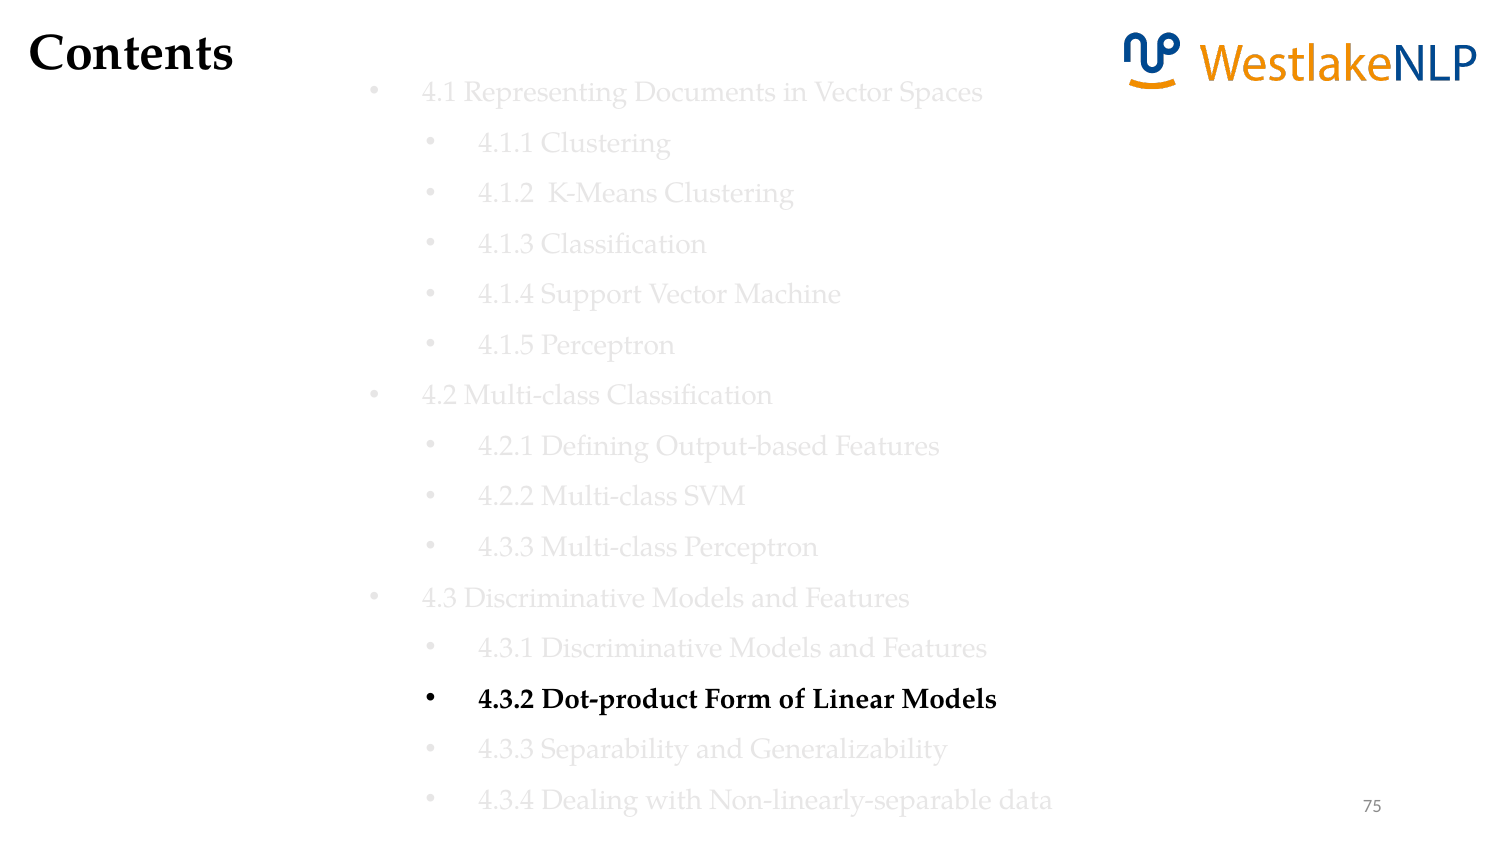

Contents
4.1 Representing Documents in Vector Spaces
4.1.1 Clustering
4.1.2  K-Means Clustering
4.1.3 Classification
4.1.4 Support Vector Machine
4.1.5 Perceptron
4.2 Multi-class Classification
4.2.1 Defining Output-based Features
4.2.2 Multi-class SVM
4.3.3 Multi-class Perceptron
4.3 Discriminative Models and Features
4.3.1 Discriminative Models and Features
4.3.2 Dot-product Form of Linear Models
4.3.3 Separability and Generalizability
4.3.4 Dealing with Non-linearly-separable data
75